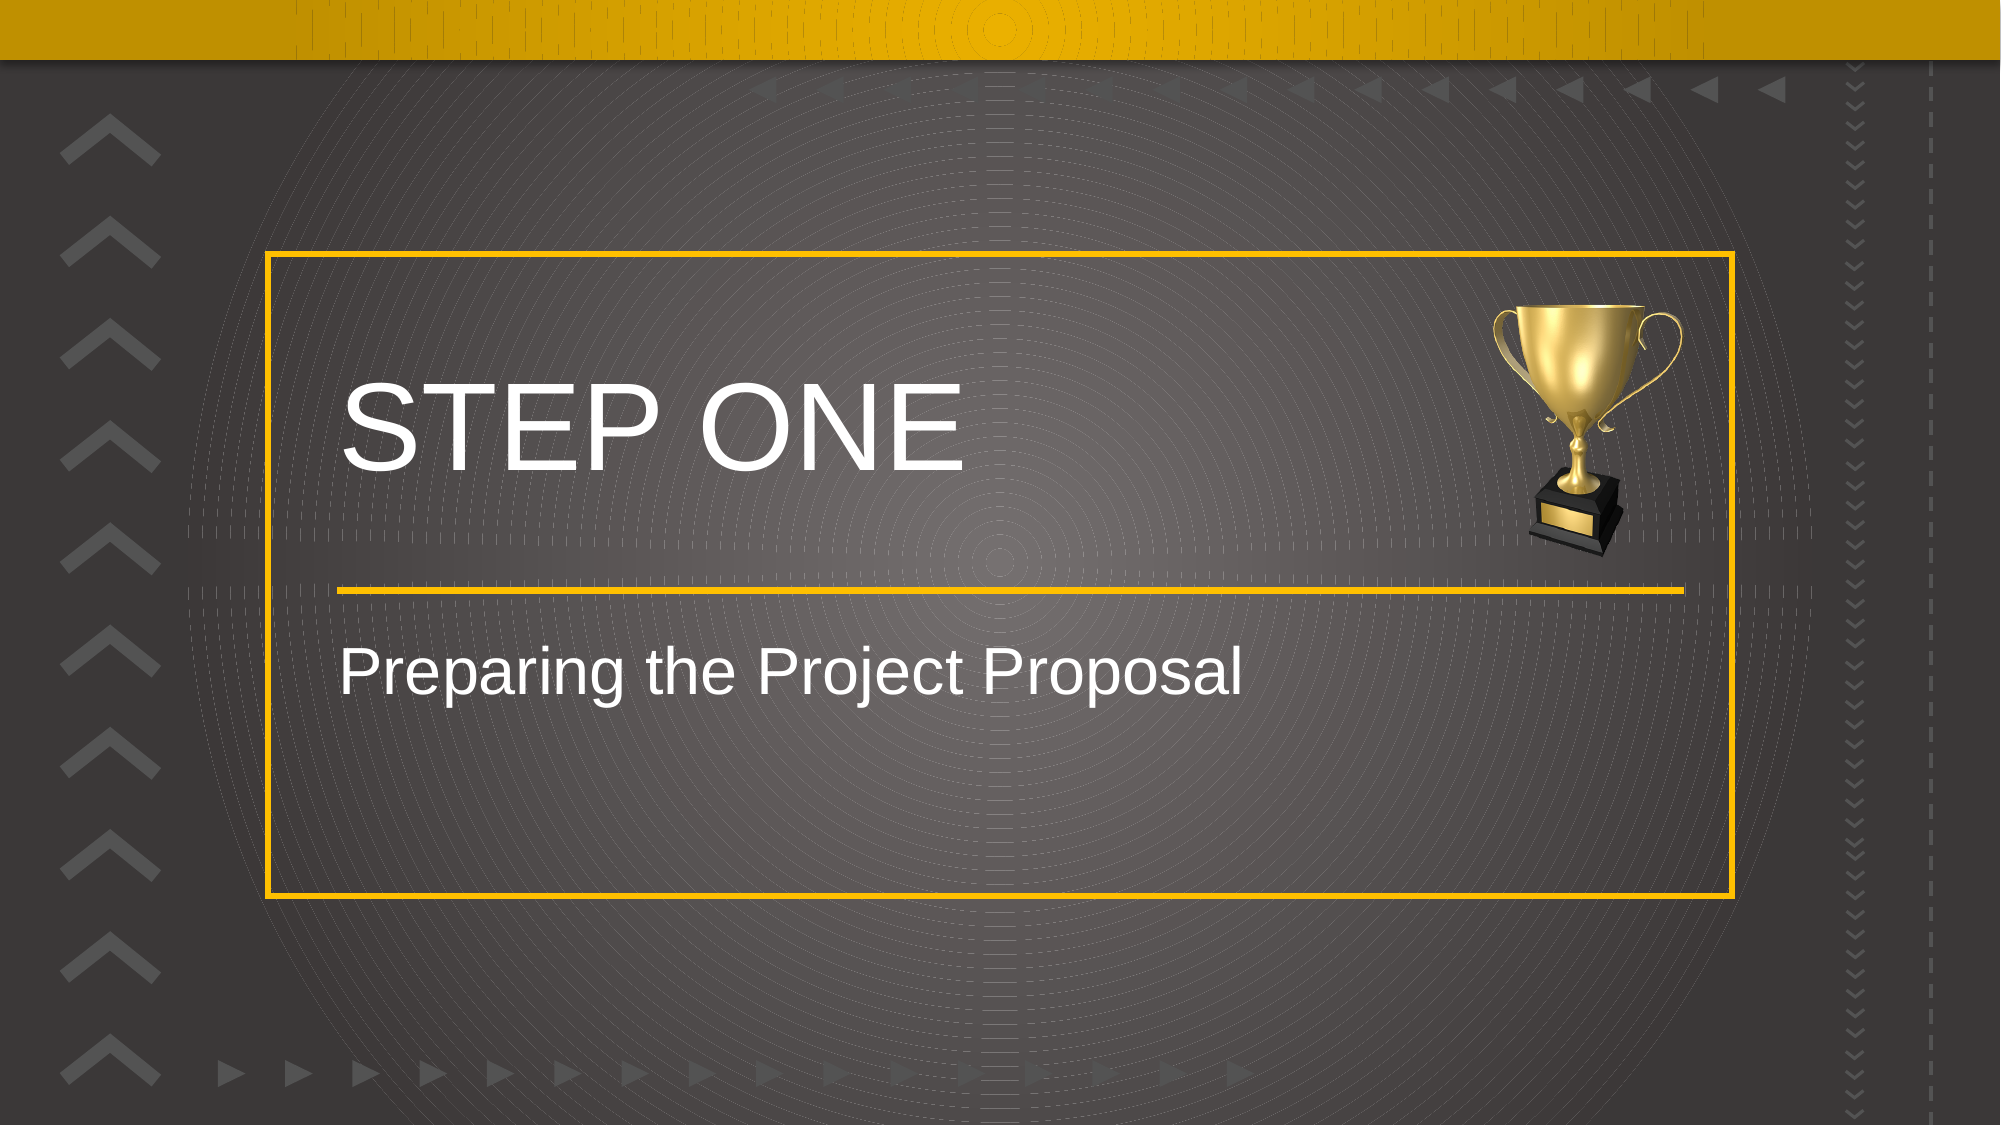

# STEP ONE
Preparing the Project Proposal